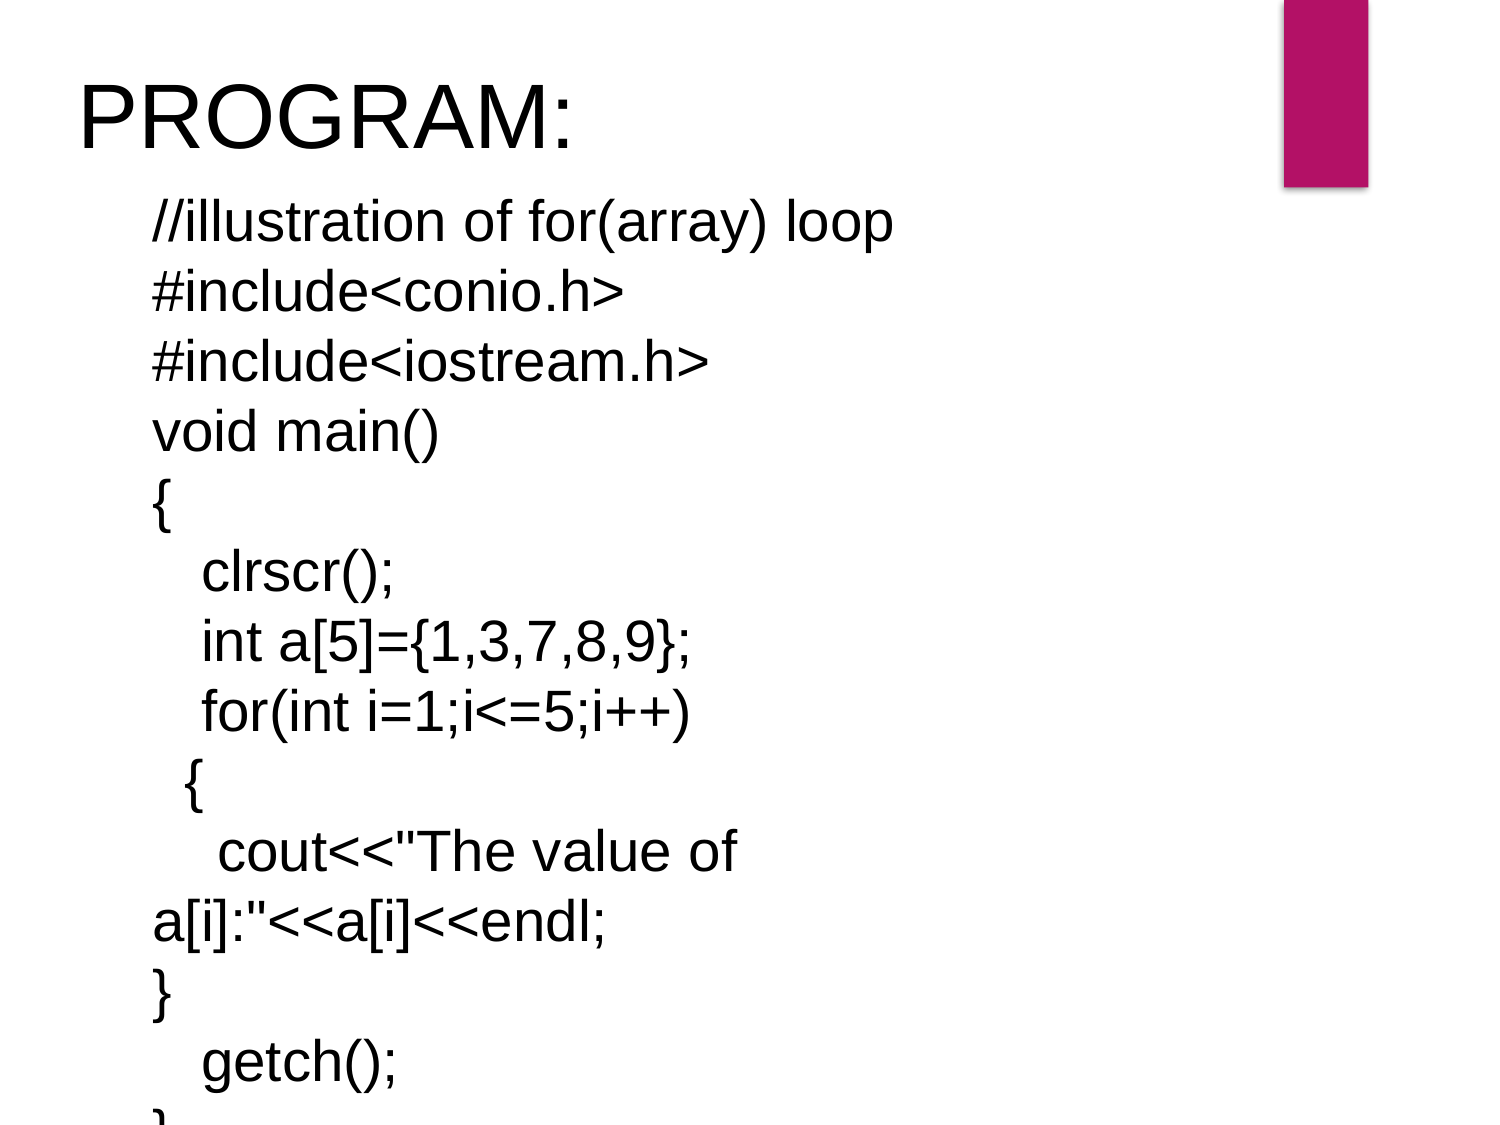

PROGRAM:
//illustration of for(array) loop
#include<conio.h>
#include<iostream.h>
void main()
{
   clrscr();
   int a[5]={1,3,7,8,9};
   for(int i=1;i<=5;i++)
  {
    cout<<"The value of a[i]:"<<a[i]<<endl;
}
   getch();
}